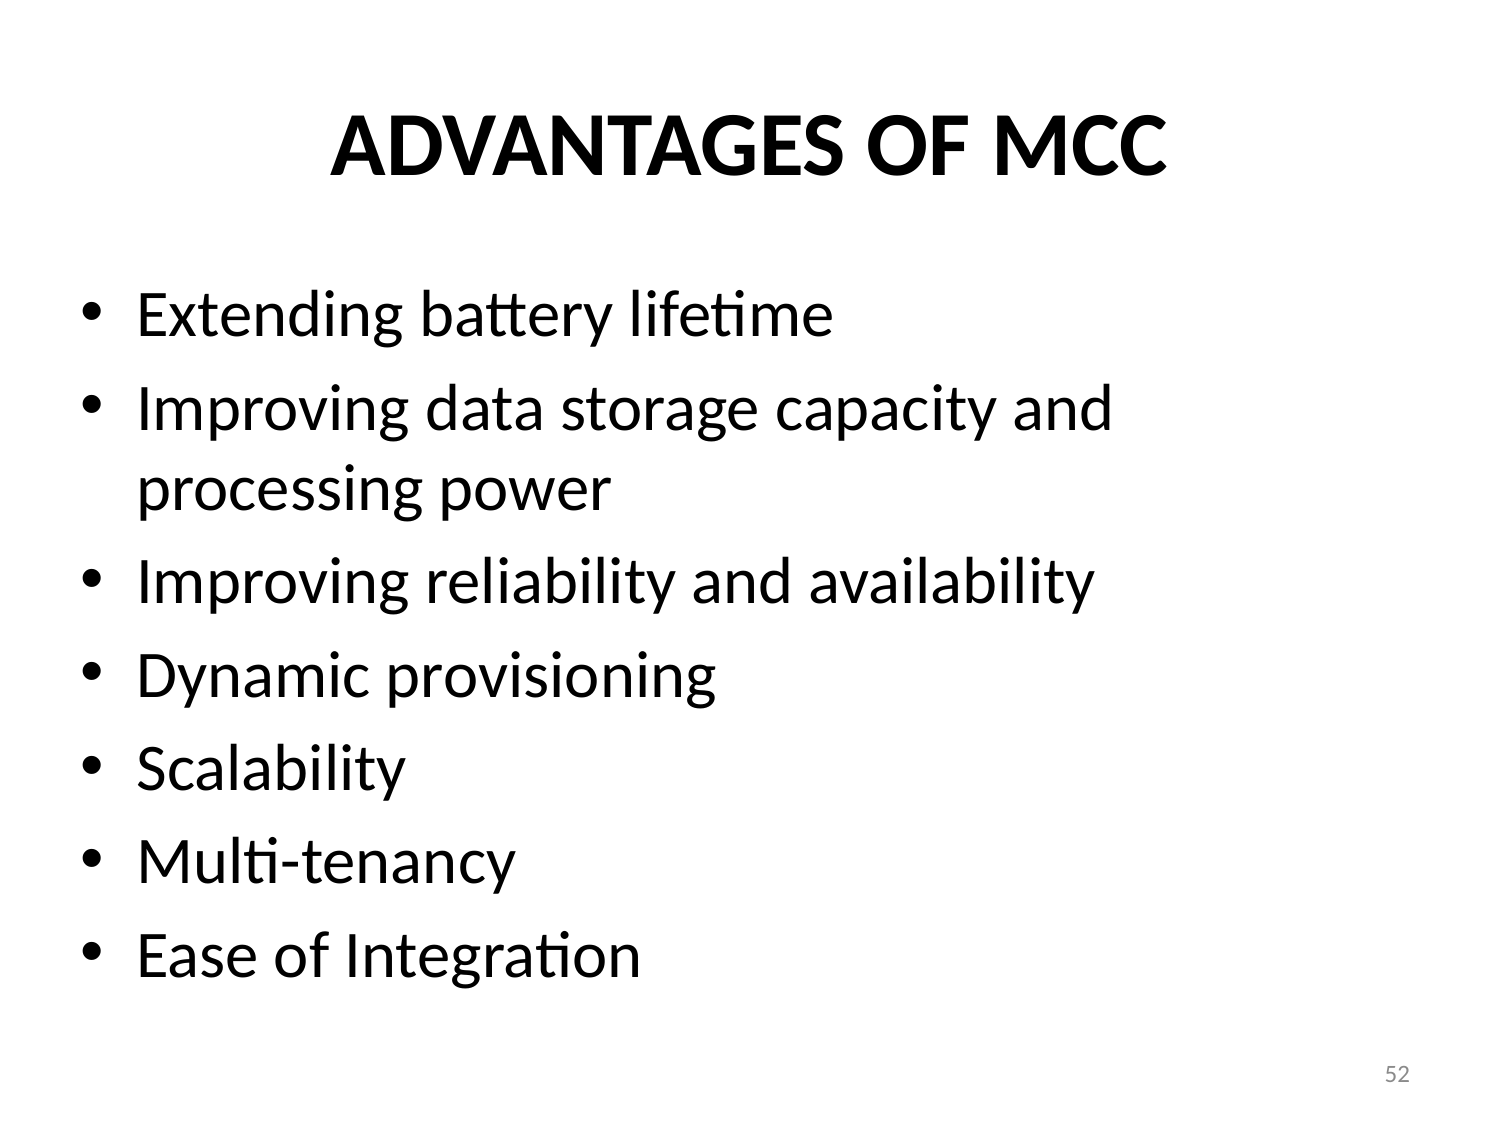

# ADVANTAGES OF MCC
Extending battery lifetime
Improving data storage capacity and processing power
Improving reliability and availability
Dynamic provisioning
Scalability
Multi-tenancy
Ease of Integration

52